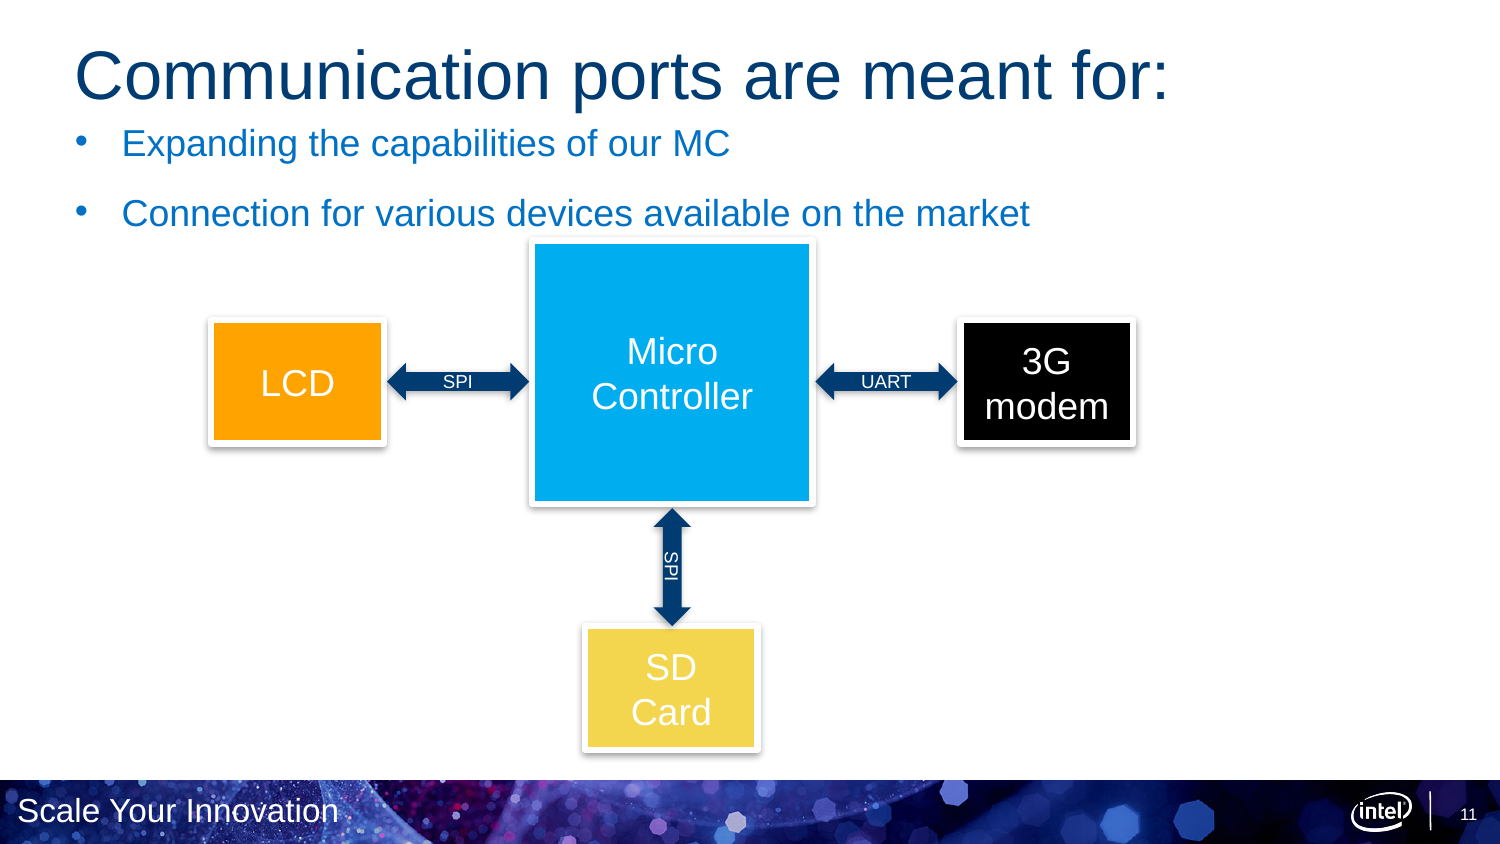

# Communication ports are meant for:
Expanding the capabilities of our MC
Connection for various devices available on the market
Micro
Controller
LCD
3G modem
SPI
UART
SPI
SD Card
11